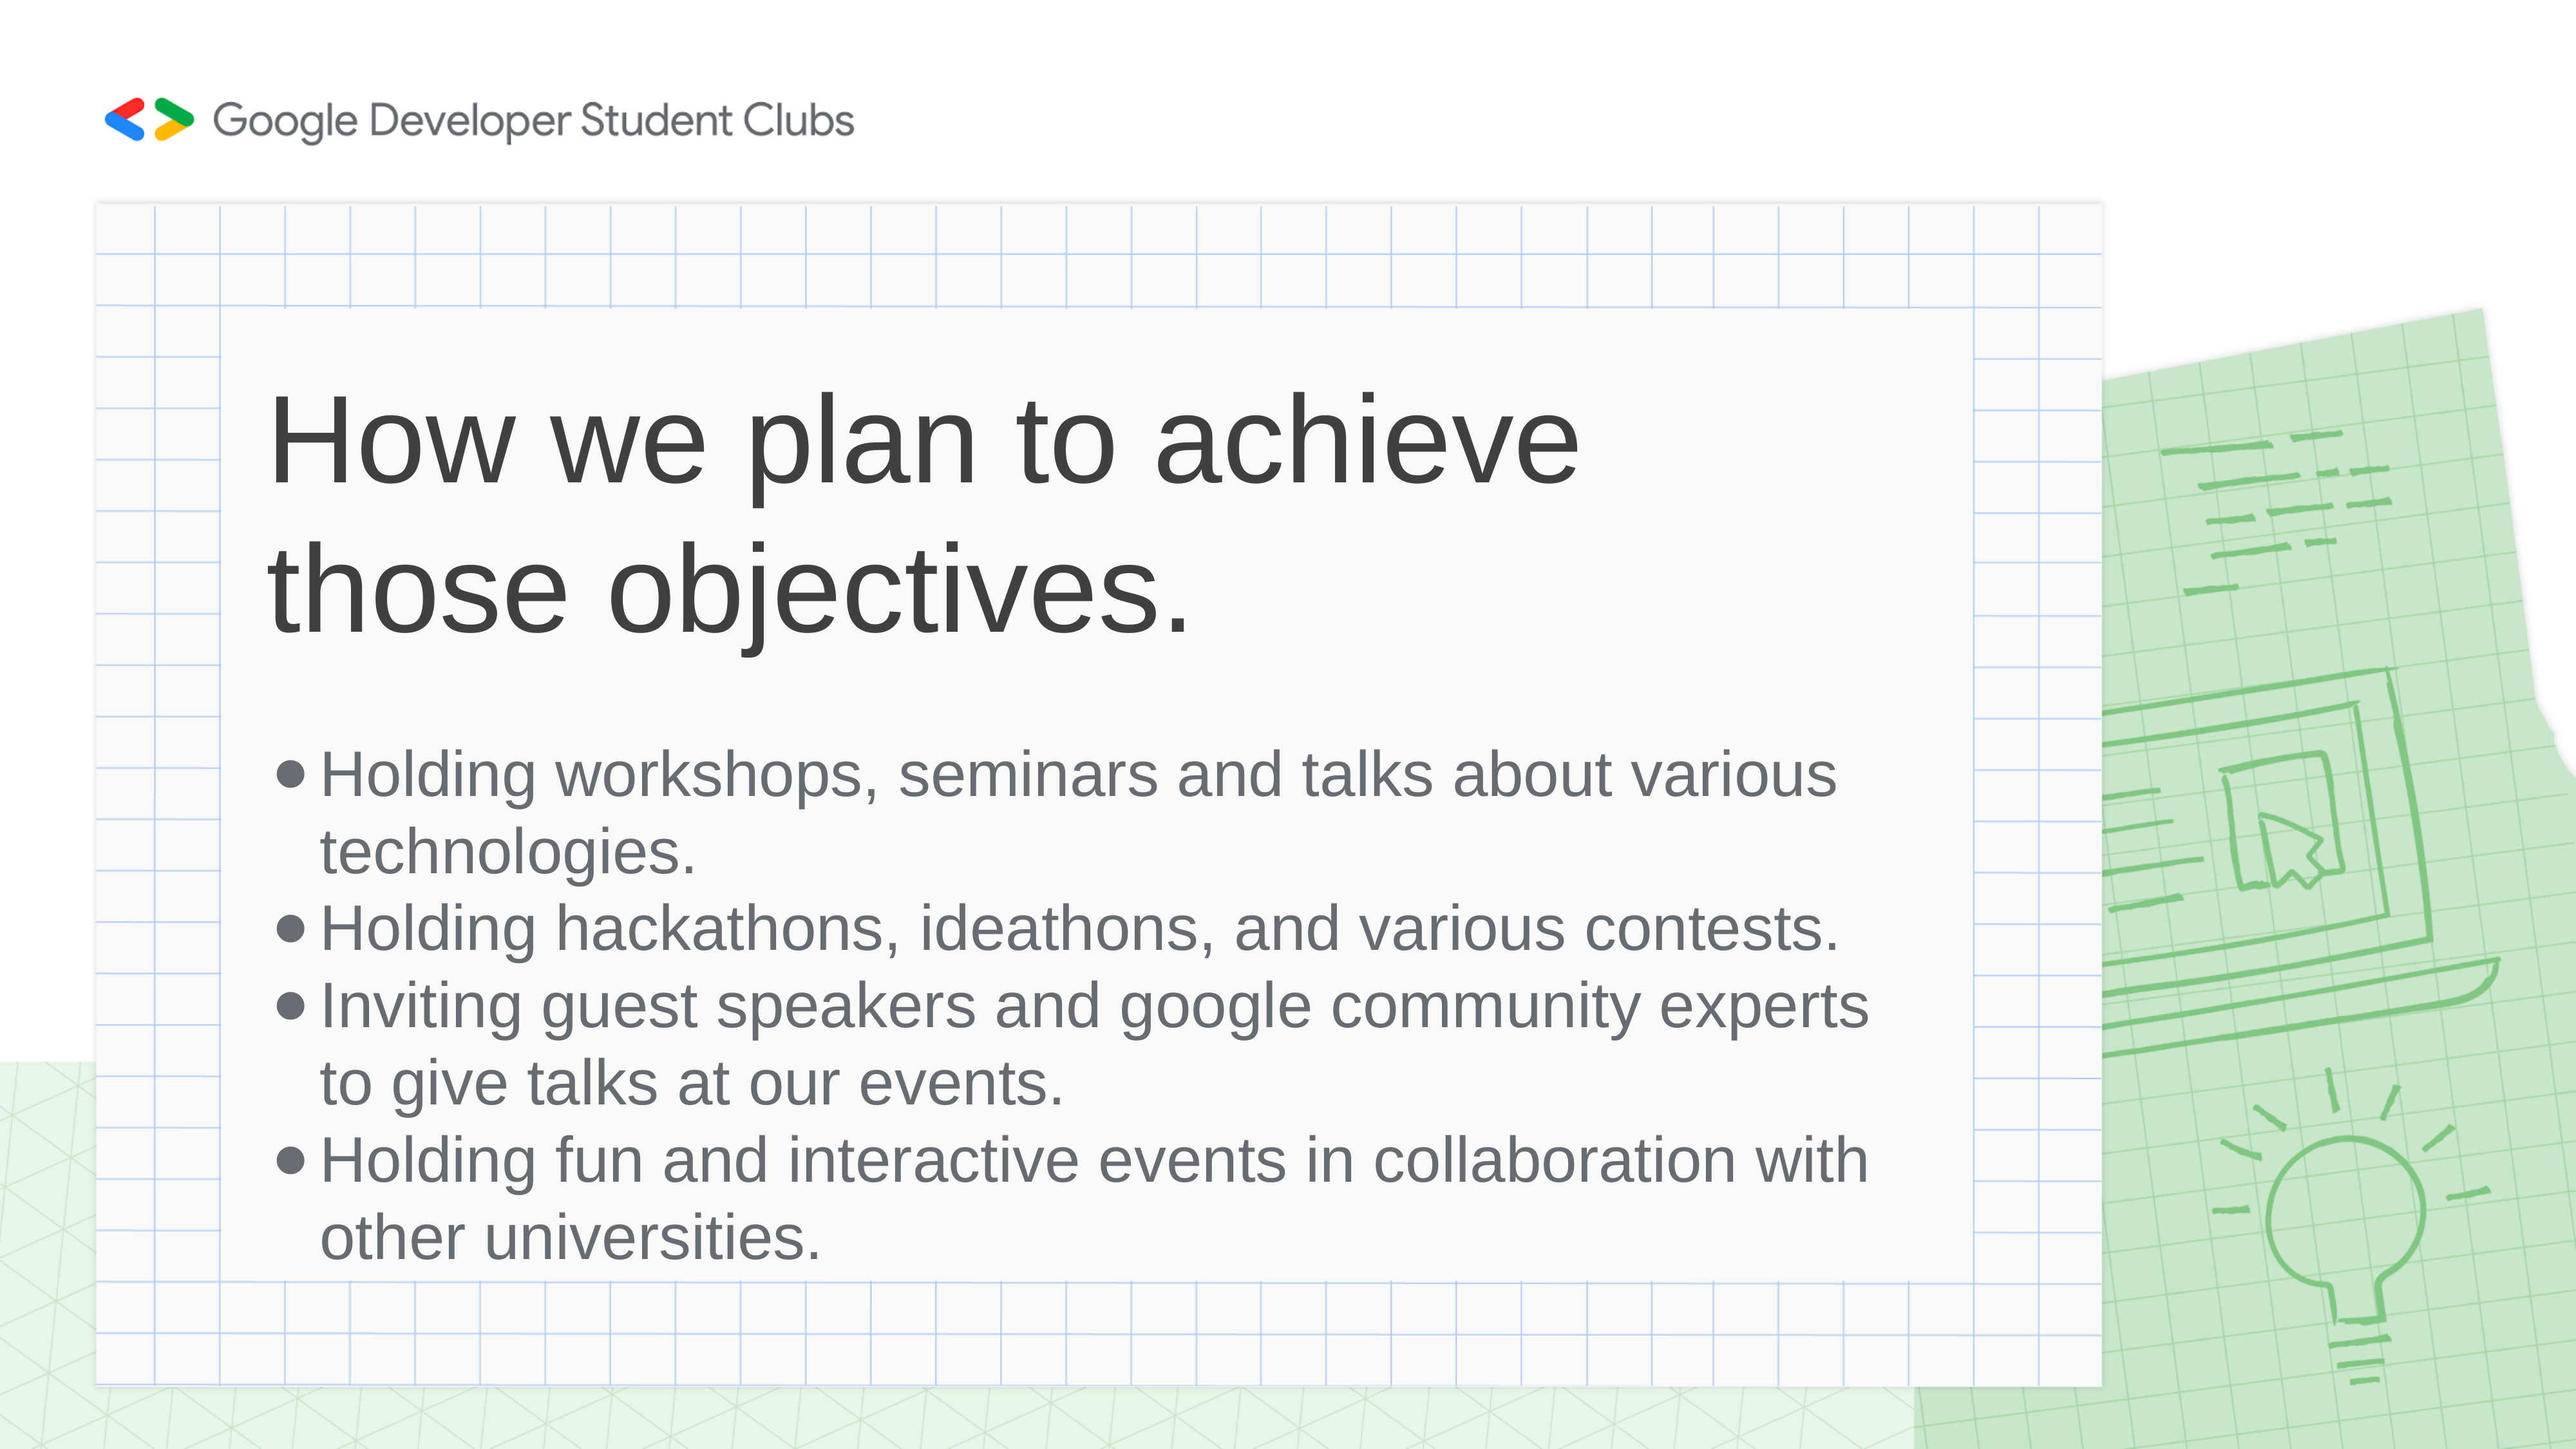

# How we plan to achieve those objectives.

Holding workshops, seminars and talks about various technologies.
Holding hackathons, ideathons, and various contests.
Inviting guest speakers and google community experts to give talks at our events.
Holding fun and interactive events in collaboration with other universities.